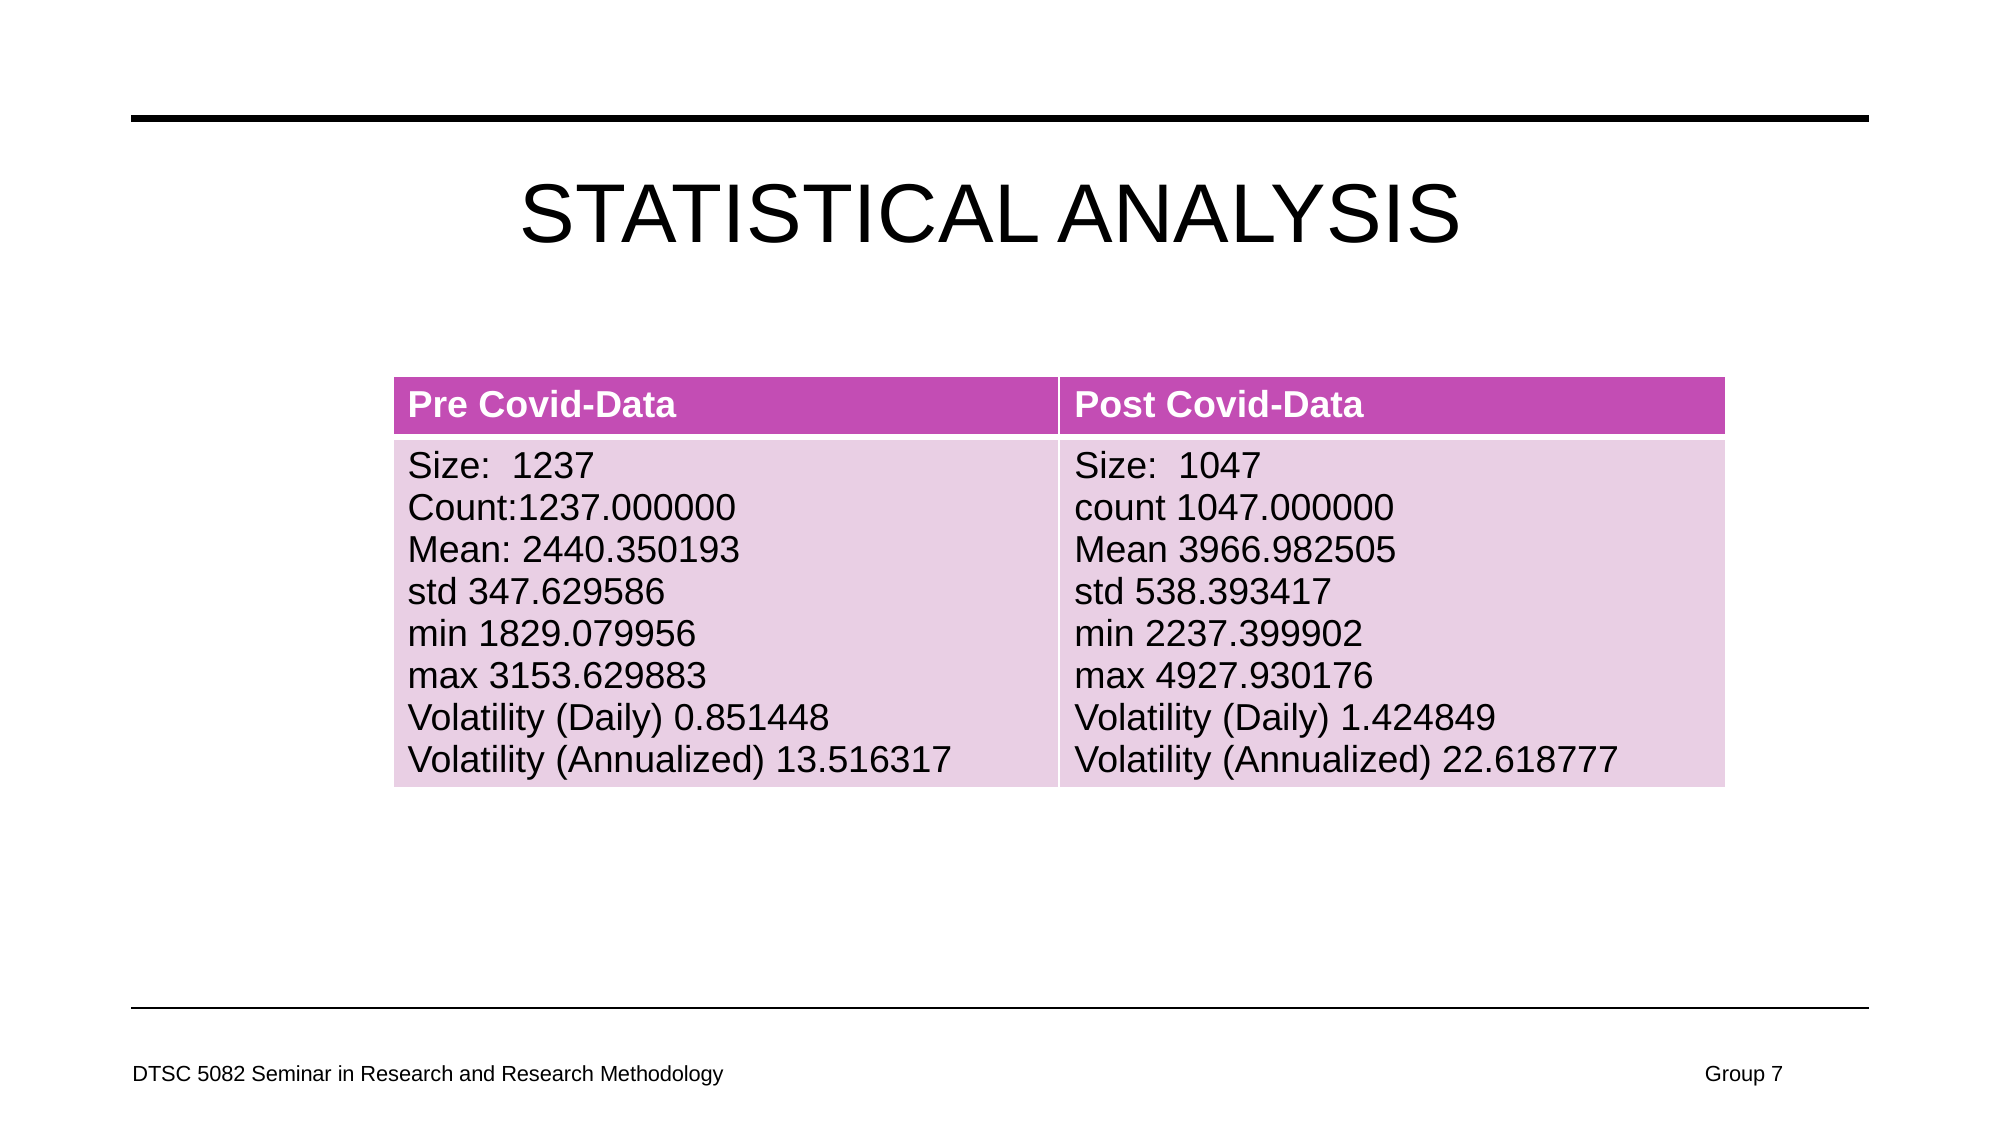

# Statistical ANALYSIS
| Pre Covid-Data | Post Covid-Data |
| --- | --- |
| Size: 1237 Count:1237.000000 Mean: 2440.350193 std 347.629586 min 1829.079956 max 3153.629883 Volatility (Daily) 0.851448 Volatility (Annualized) 13.516317 | Size: 1047 count 1047.000000 Mean 3966.982505 std 538.393417 min 2237.399902 max 4927.930176 Volatility (Daily) 1.424849 Volatility (Annualized) 22.618777 |
DTSC 5082 Seminar in Research and Research Methodology
Group 7